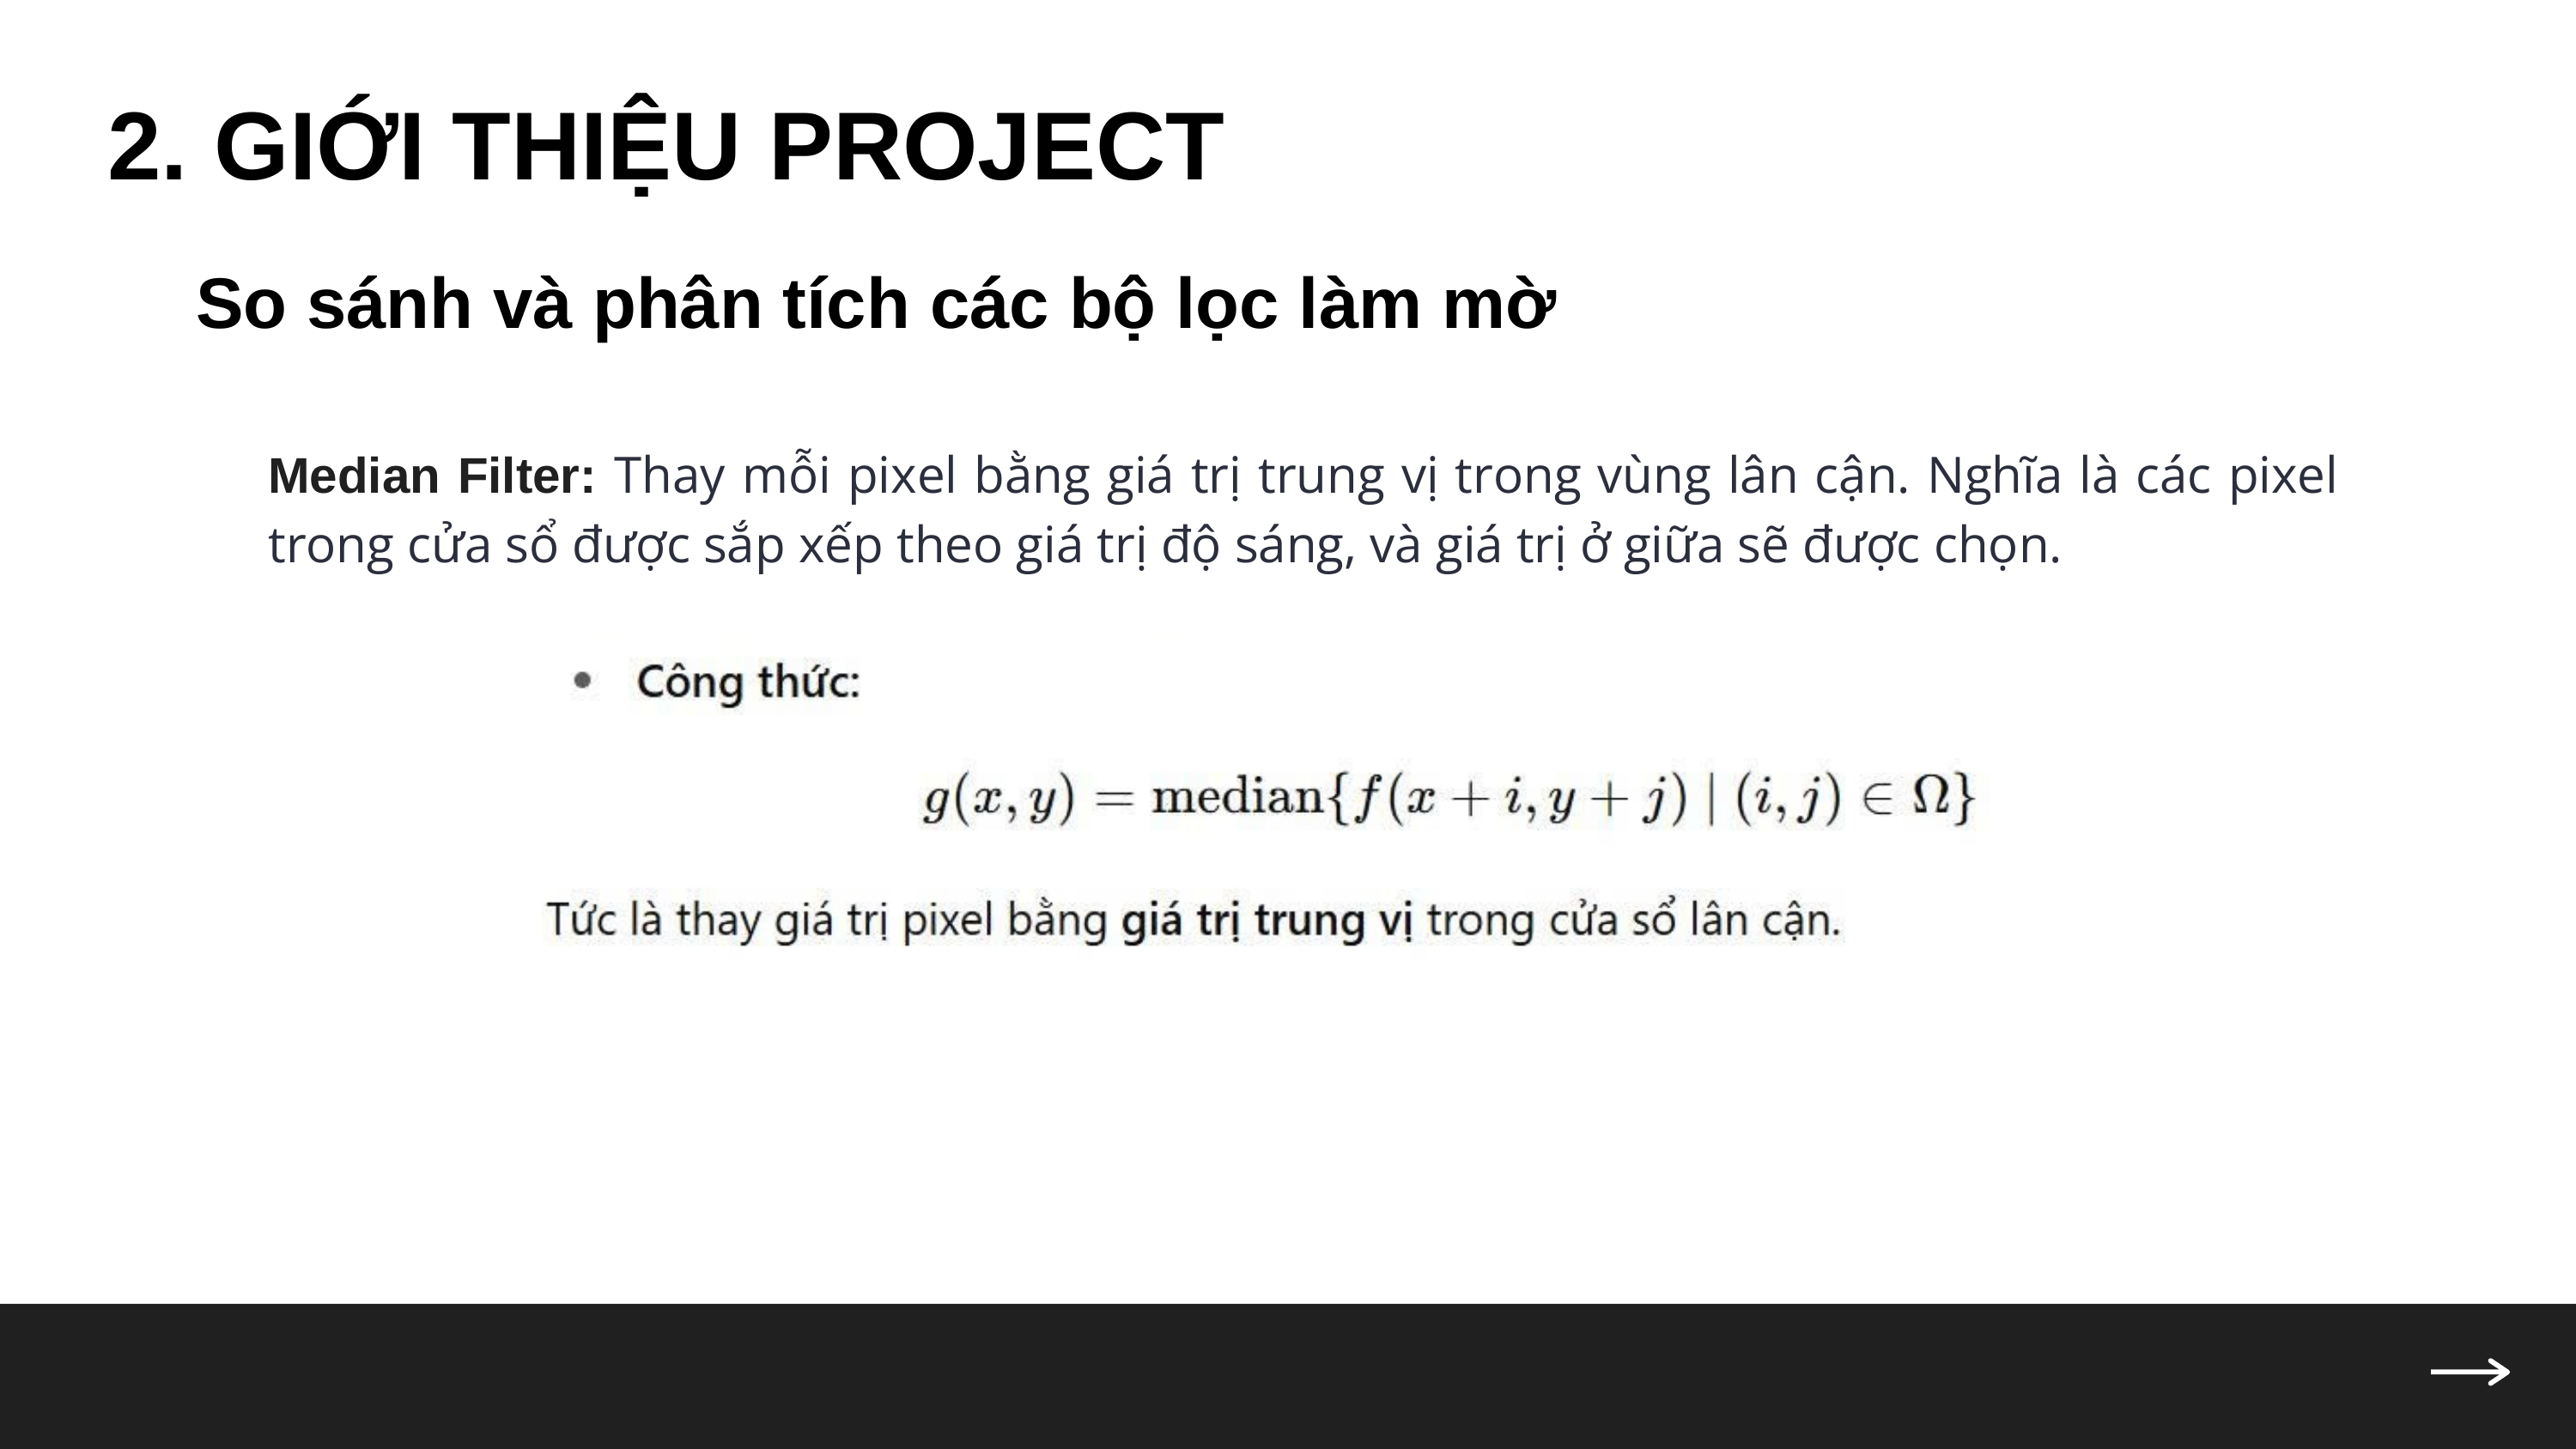

2. GIỚI THIỆU PROJECT
So sánh và phân tích các bộ lọc làm mờ
Median Filter: Thay mỗi pixel bằng giá trị trung vị trong vùng lân cận. Nghĩa là các pixel trong cửa sổ được sắp xếp theo giá trị độ sáng, và giá trị ở giữa sẽ được chọn.